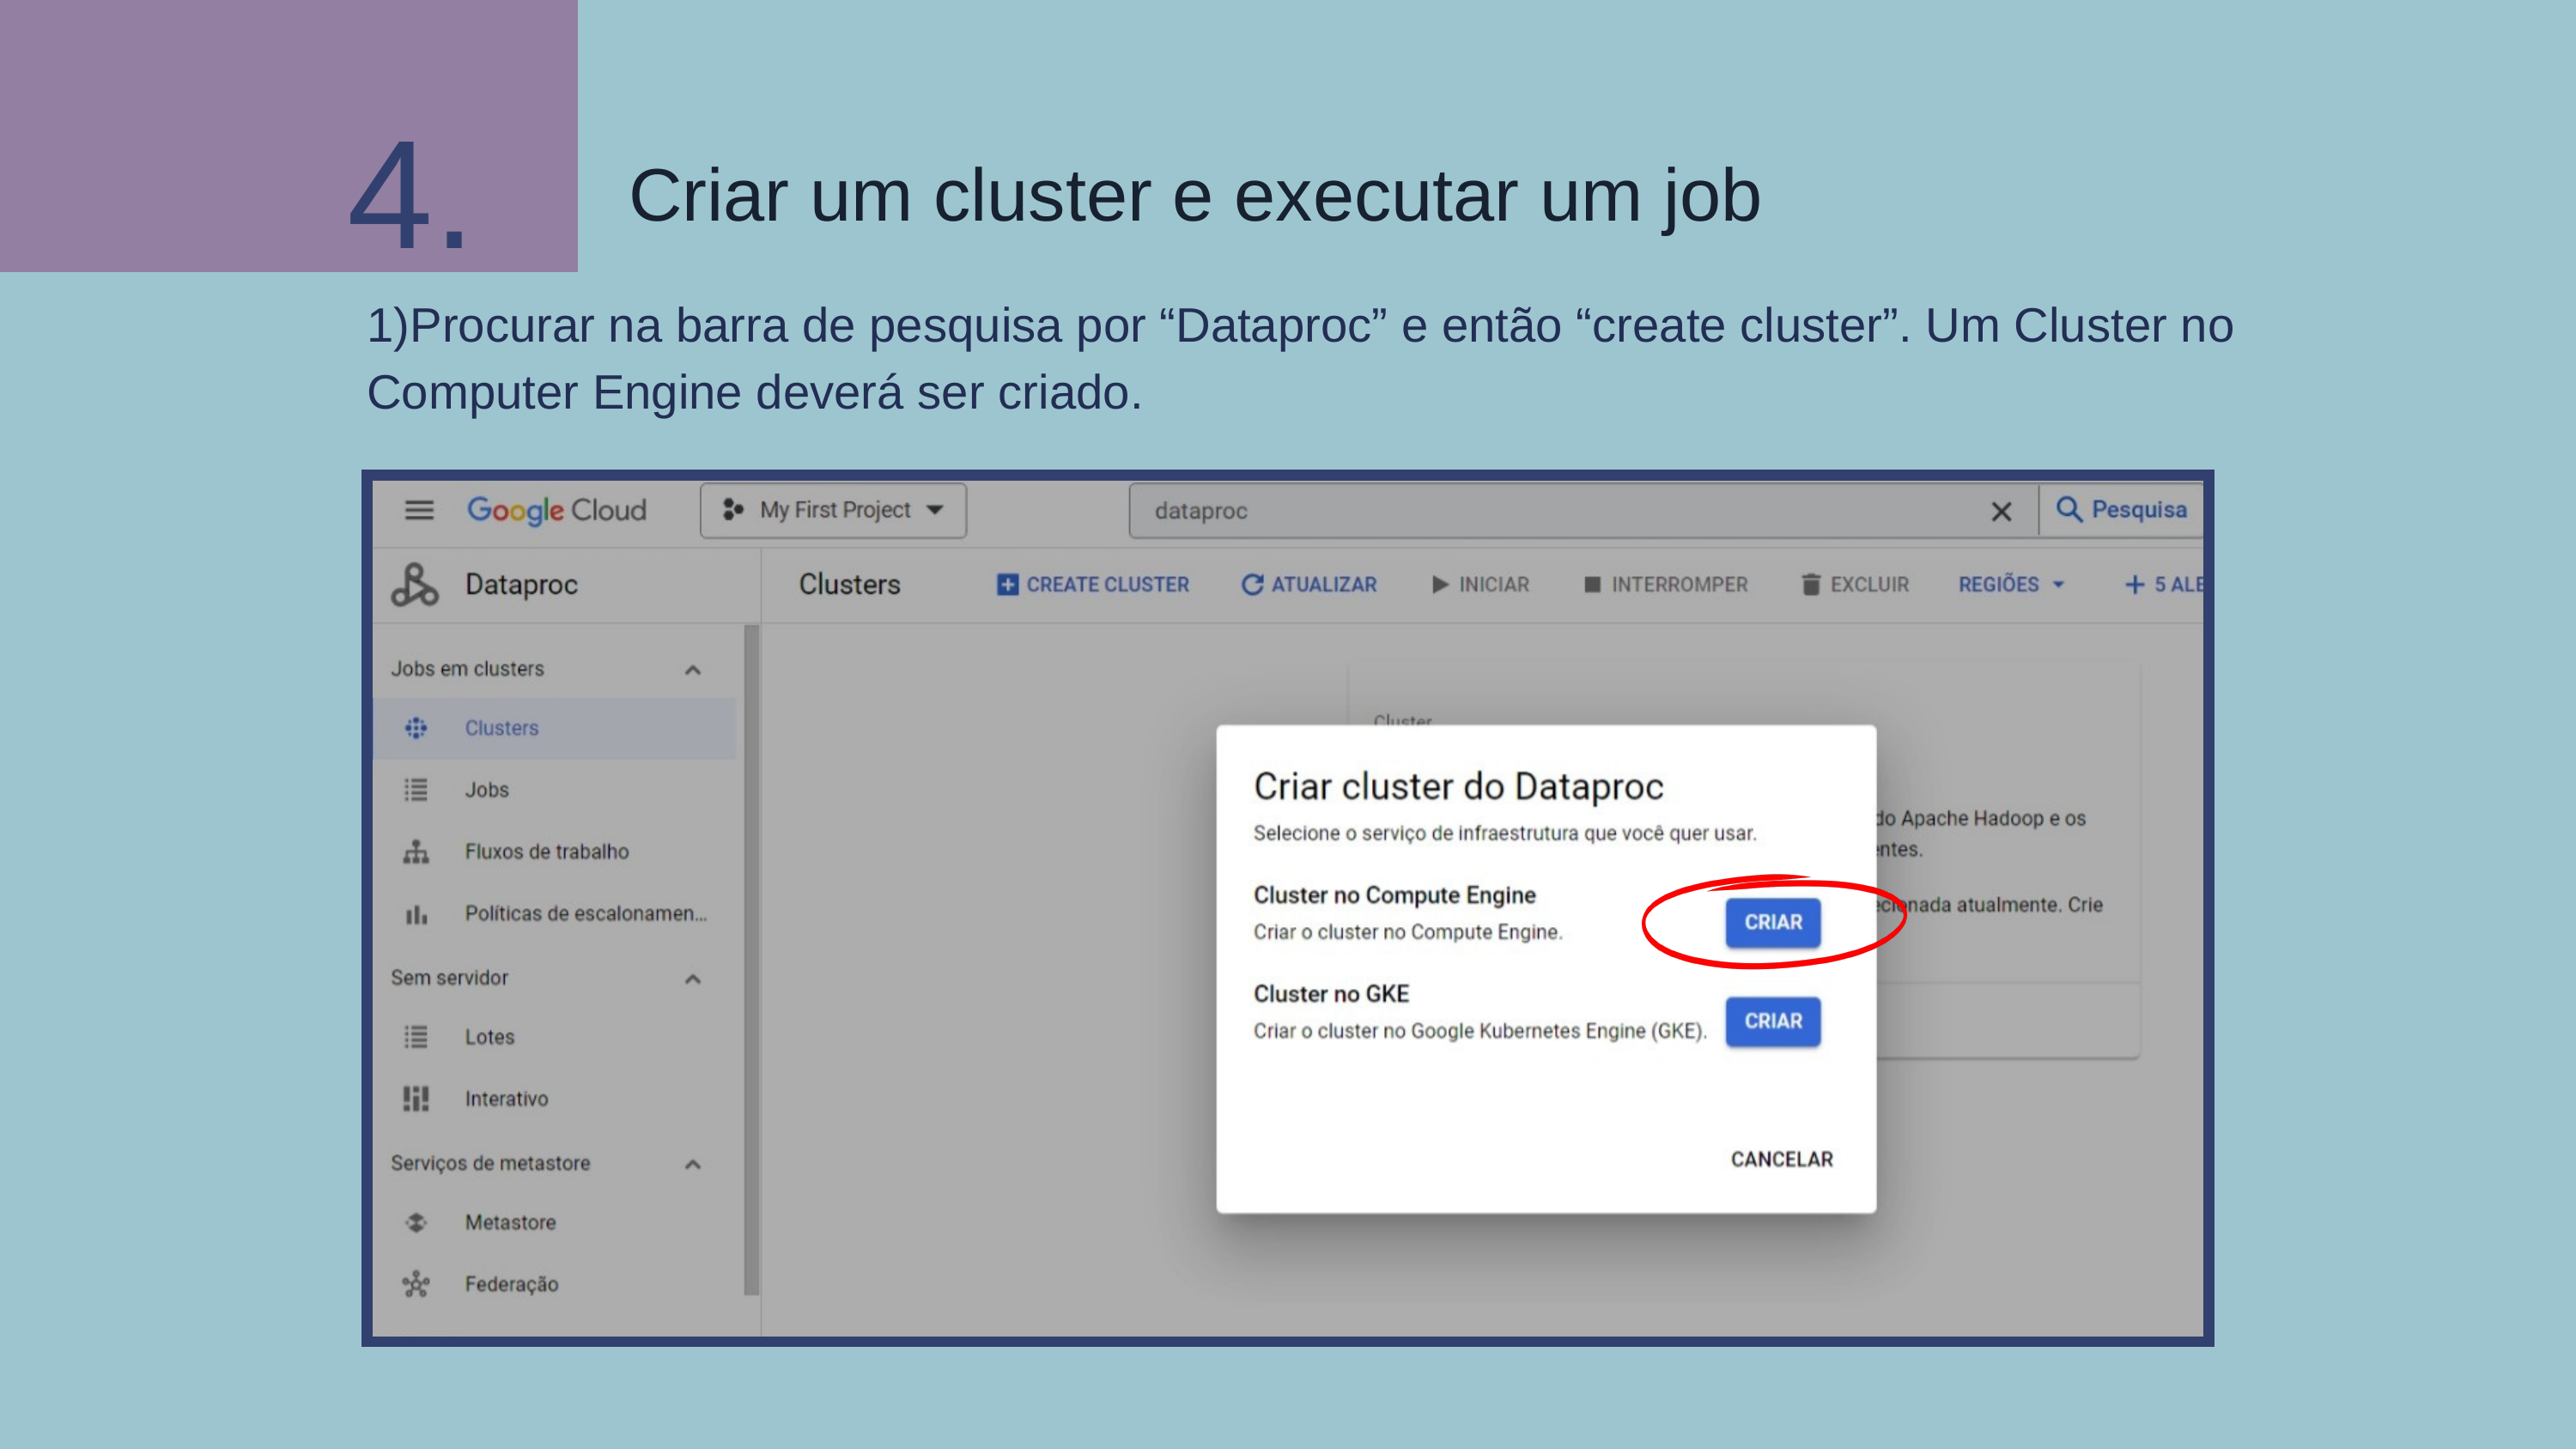

4.
Criar um cluster e executar um job
1)Procurar na barra de pesquisa por “Dataproc” e então “create cluster”. Um Cluster no Computer Engine deverá ser criado.